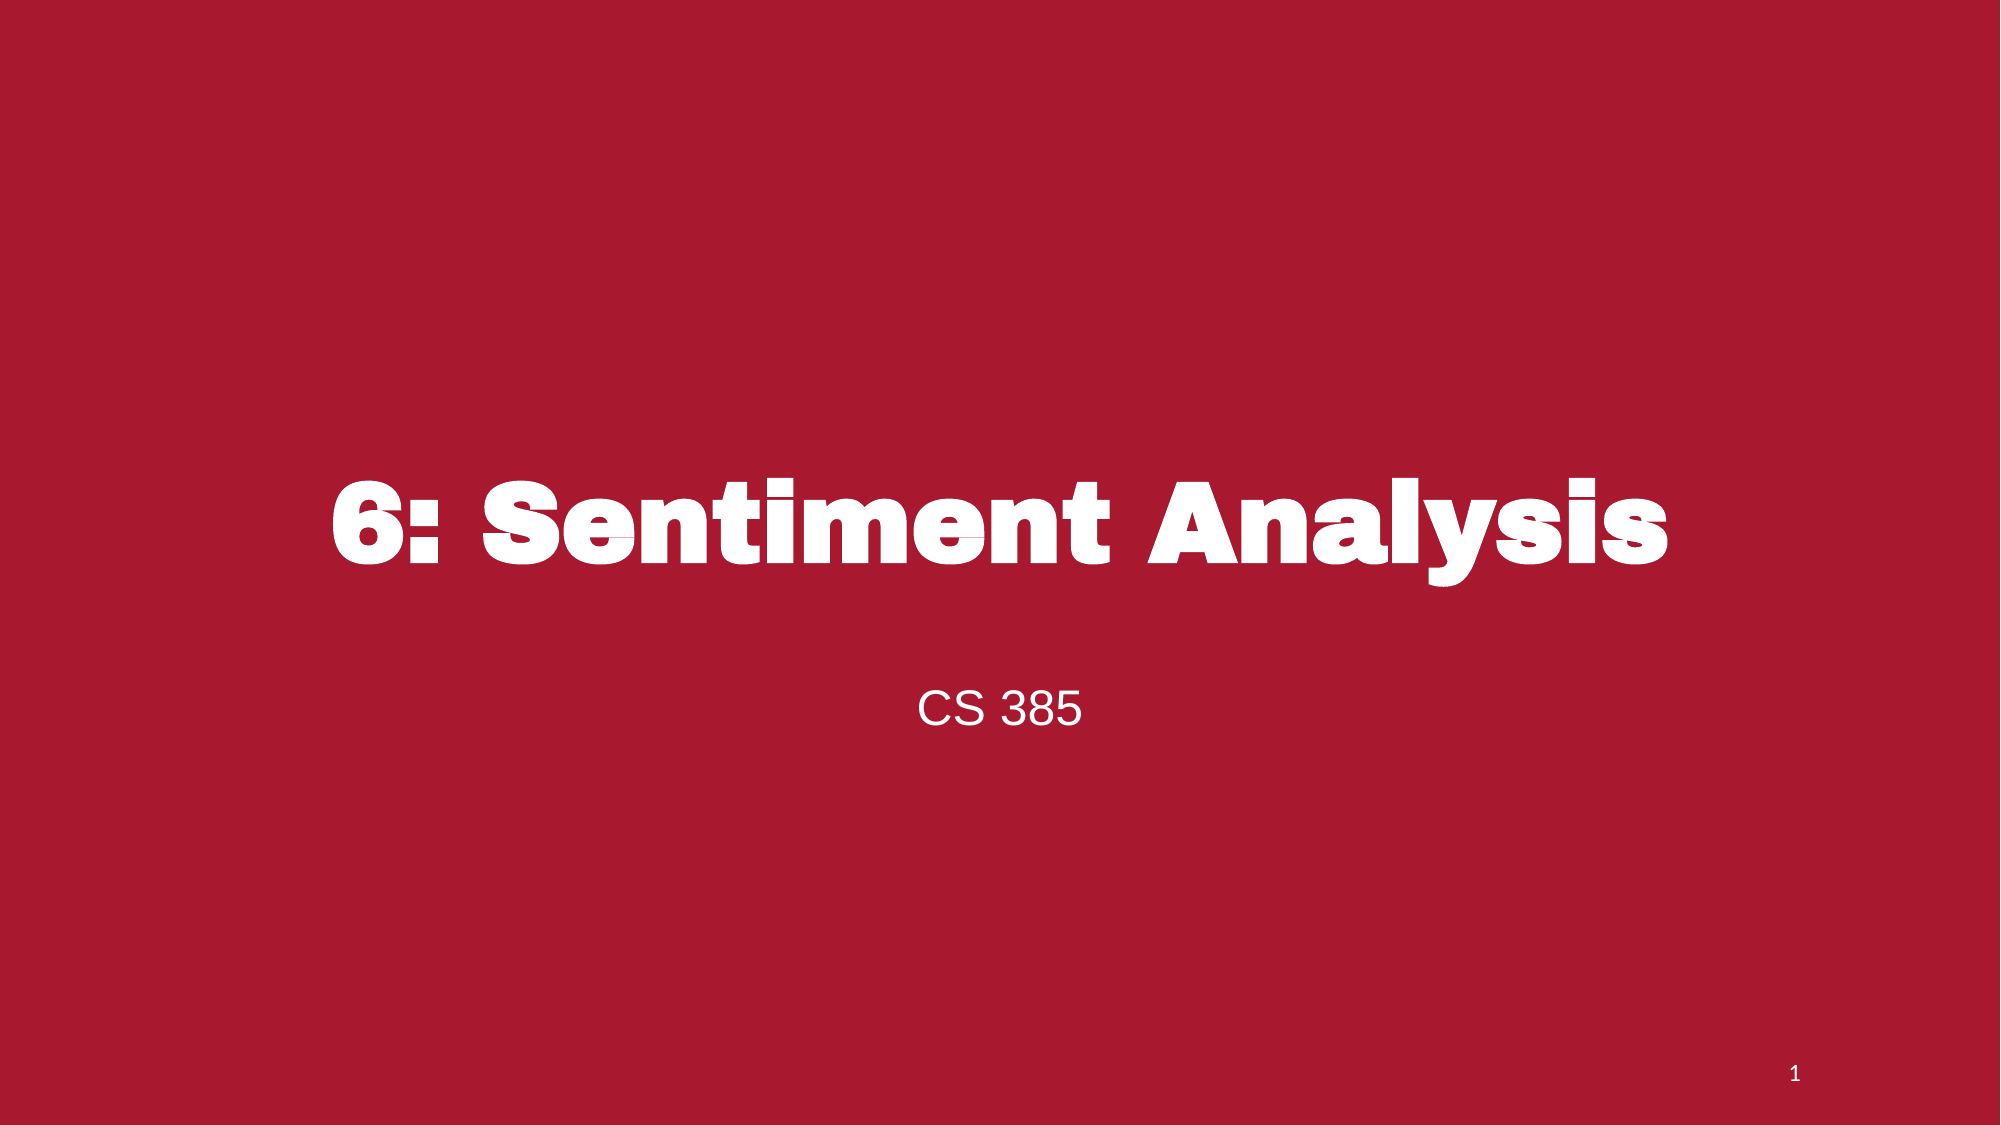

# 6: Sentiment Analysis
CS 385
1